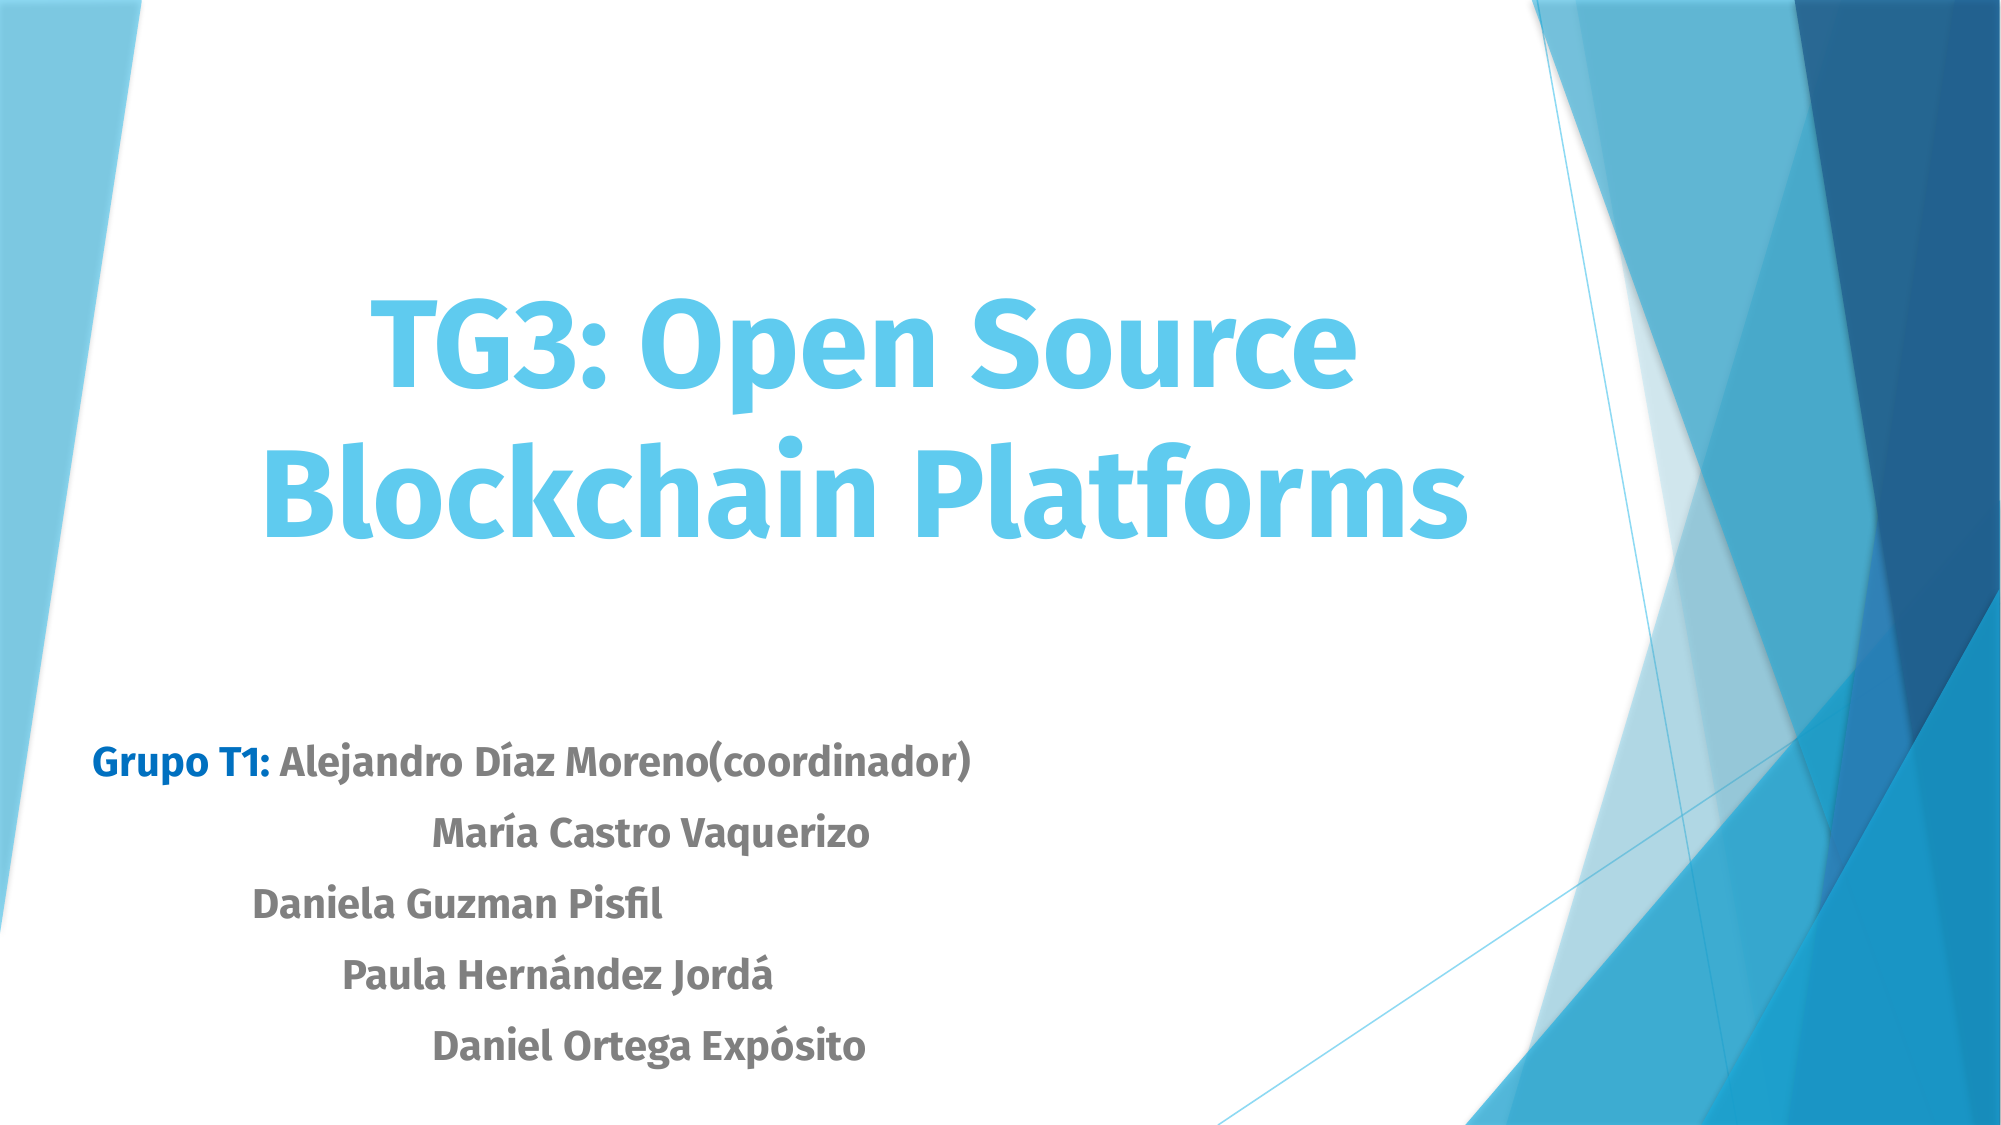

# TG3: Open Source Blockchain Platforms
Grupo T1: Alejandro Díaz Moreno(coordinador)
		    María Castro Vaquerizo
                Daniela Guzman Pisfil
	          Paula Hernández Jordá
		    Daniel Ortega Expósito